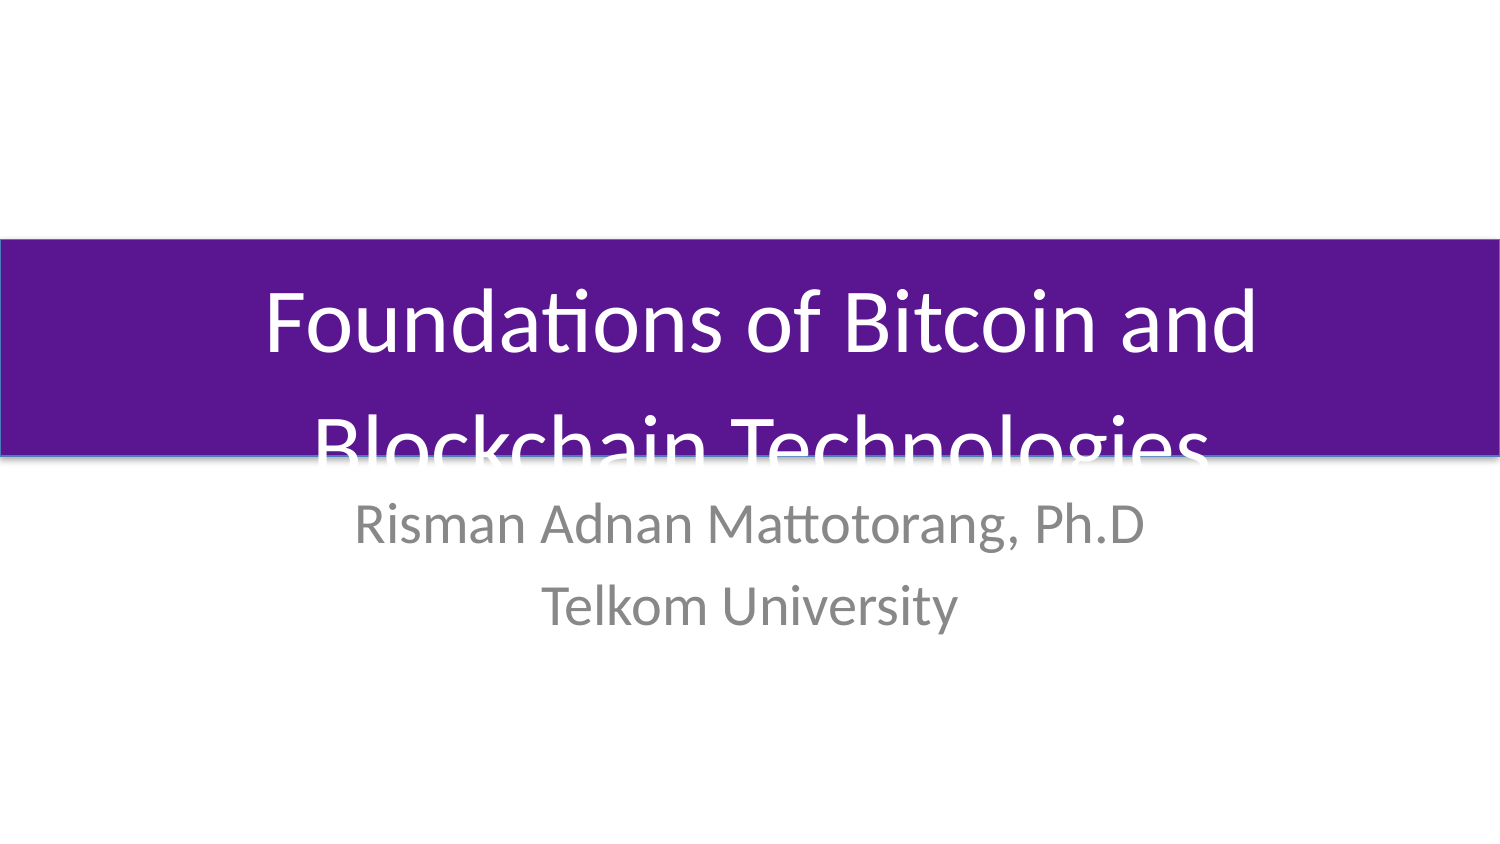

# Foundations of Bitcoin and Blockchain Technologies
Risman Adnan Mattotorang, Ph.D
Telkom University